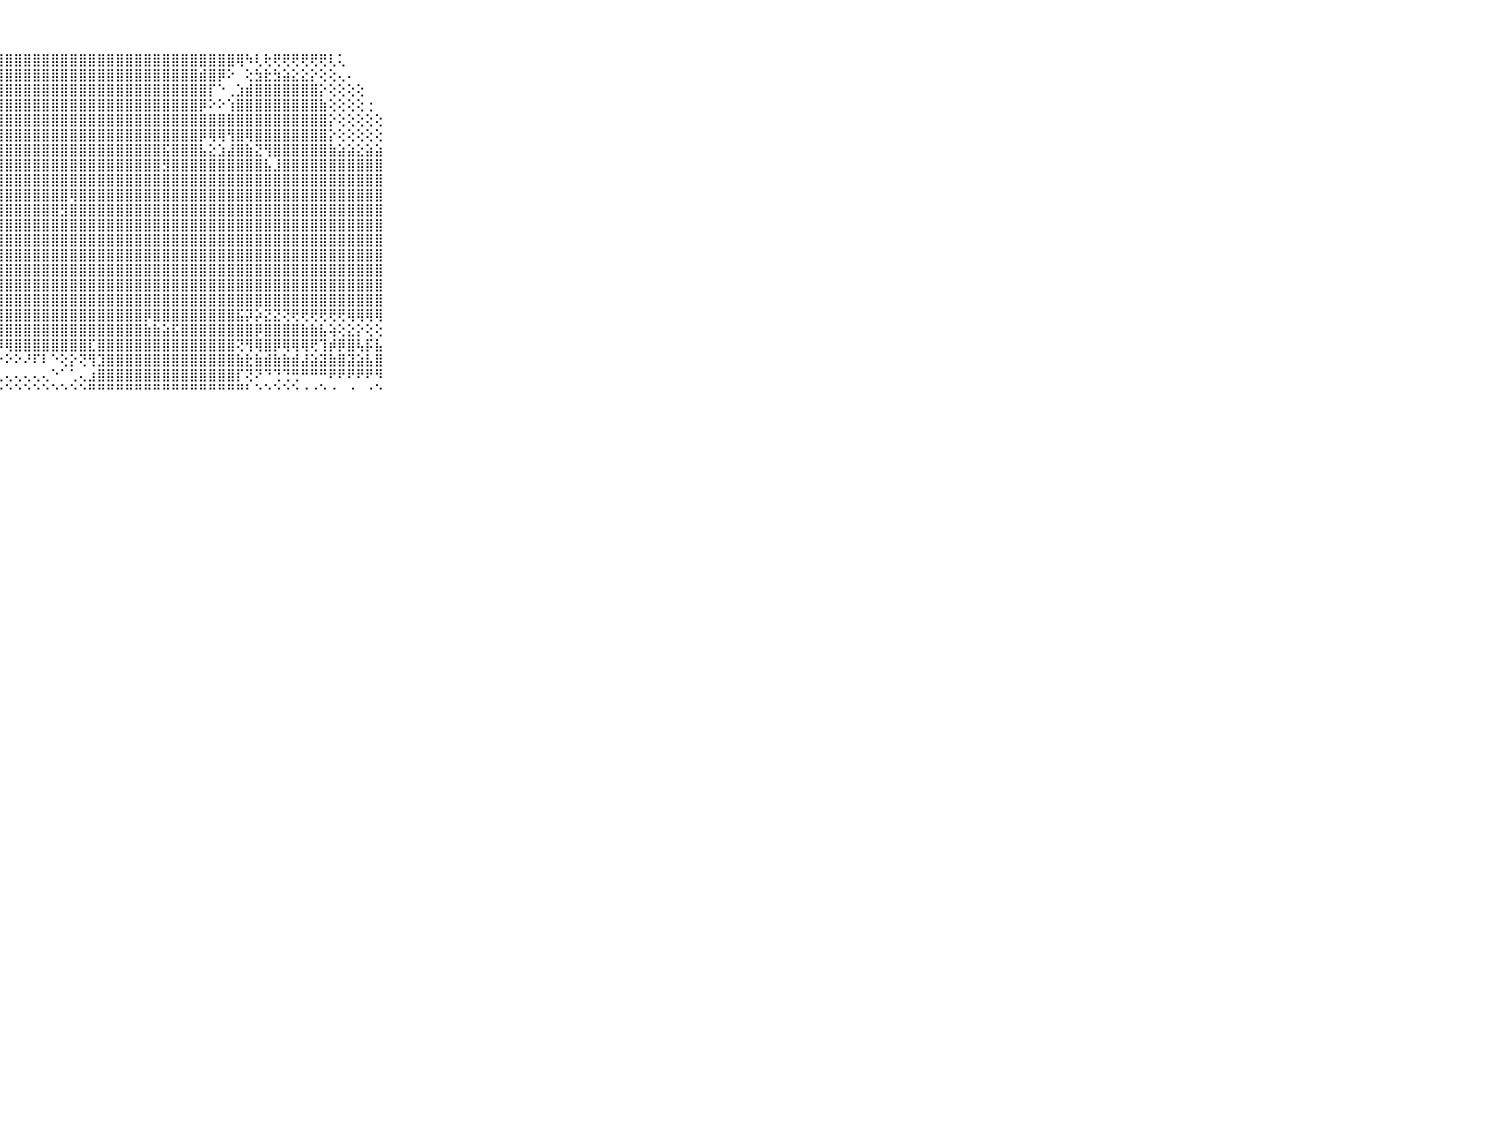

⠀⠀⠀⠀⠀⠀⠀⠀⠀⠀⠀⠀⢐⠅⢄⠐⢑⠻⣿⣿⣿⣿⣿⣿⣿⣿⣿⣿⣿⣿⣿⣿⣿⣿⣿⣿⣿⣿⣿⣿⣿⣿⣿⣿⣿⣿⣿⣿⣿⣿⣿⣿⣿⢿⠳⢇⢗⢟⢟⢟⢟⢟⢟⢇⢅⠀⠀⠀⠀⠀⠀⠀⠀⠀⠀⠀⠀⠀⠀⠀⠀
⠀⠀⠀⠀⠀⠀⠀⠀⠀⠀⠀⠀⢕⢕⢕⢕⢕⡕⢜⢿⣿⣿⣿⣿⣿⣿⣿⣿⣿⣿⣿⣿⣿⣿⣿⣿⣿⣿⣿⣿⣿⣿⣿⣿⣿⣿⣿⣿⣿⣾⣿⡿⠕⠀⢕⣳⣗⣳⣵⣕⣕⡕⢕⢕⢄⠄⠀⠀⠀⠀⠀⠀⠀⠀⠀⠀⠀⠀⠀⠀⠀
⠀⠀⠀⠀⠀⠀⠀⠀⠀⠀⠀⠀⢕⢕⢕⢕⣾⣿⡕⢜⢿⣿⣿⣿⣿⣿⣿⣿⣿⣿⣿⣿⣿⣿⣿⣿⣿⣿⣿⣿⣿⣿⣿⣿⣿⣿⣿⣿⣿⣿⡏⠑⢀⣱⣾⣿⣿⣿⣿⣿⣿⣿⡕⢕⢕⢕⢕⠀⠀⠀⠀⠀⠀⠀⠀⠀⠀⠀⠀⠀⠀
⠀⠀⠀⠀⠀⠀⠀⠀⠀⠀⠀⢄⣕⣕⣕⣸⣿⣿⣷⣵⢜⣿⣿⣿⣿⣿⣿⣿⣿⣿⣿⣿⣿⣿⣿⣿⣿⣿⣿⣿⣿⣿⣿⣿⣿⣿⣿⣿⣿⡿⠕⠕⢱⣿⣿⣿⣿⣿⣿⣿⣿⣿⣷⢕⢕⢕⢕⢐⠀⠀⠀⠀⠀⠀⠀⠀⠀⠀⠀⠀⠀
⠀⠀⠀⠀⠀⠀⠀⠀⠀⠀⠀⢸⣿⣿⣿⣿⣿⣿⣿⣿⣿⣿⣿⣿⣿⣿⣿⣿⣿⣿⣿⣿⣿⣿⣿⣿⣿⣿⣿⣿⣿⣿⣿⣿⣿⣿⣿⣿⣿⣿⣿⣿⣿⣿⣿⣿⣿⣿⣿⣿⣿⣿⣿⡕⢕⢕⢕⢕⢕⠀⠀⠀⠀⠀⠀⠀⠀⠀⠀⠀⠀
⠀⠀⠀⠀⠀⠀⠀⠀⠀⠀⠀⢸⣿⣿⣿⣿⣿⣿⣿⣿⣿⣿⣿⣿⣿⣿⣿⣿⣿⣿⣿⣿⣿⣿⣿⣿⣿⣿⣿⣿⣿⣿⣿⣿⣿⣿⣿⣿⣿⡿⢿⢿⢻⣿⢿⣿⣿⣿⣿⣿⣿⣿⣿⡕⢕⢕⢕⢕⢕⠀⠀⠀⠀⠀⠀⠀⠀⠀⠀⠀⠀
⠀⠀⠀⠀⠀⠀⠀⠀⠀⠀⠀⢸⣿⣿⣿⣿⣿⣿⣿⣿⣿⣿⣿⣿⣿⣿⣿⣿⣿⣿⣿⣿⣿⣿⣿⣿⣿⣿⣿⣿⣿⣿⣿⣿⣿⣯⣿⣿⣿⣧⣕⣱⣼⣿⣷⣝⢻⣿⣿⣿⣿⣿⣿⣷⣵⣵⣕⣵⣵⠀⠀⠀⠀⠀⠀⠀⠀⠀⠀⠀⠀
⠀⠀⠀⠀⠀⠀⠀⠀⠀⠀⠀⢸⣿⣿⣿⣿⣿⣿⣿⣿⣿⣿⣿⣿⣿⣿⣿⣿⣿⣿⣿⣿⣿⣿⣿⣿⣿⣿⣿⣿⣿⣿⣿⣿⣿⣻⣿⣿⣿⣿⣿⣿⣿⣿⣿⣿⣧⣸⣿⣿⣿⣿⣿⣿⣿⣿⣿⣿⣿⠀⠀⠀⠀⠀⠀⠀⠀⠀⠀⠀⠀
⠀⠀⠀⠀⠀⠀⠀⠀⠀⠀⠀⢸⣿⣿⣿⣿⣿⣿⣿⣿⣿⣿⣿⣿⣿⣿⣿⣿⣿⣿⣿⣿⣿⣿⣿⣿⣿⣿⣿⣿⣿⣿⣿⣿⣿⣿⣿⣿⣿⣿⣿⣿⣿⣿⣿⣿⣿⣿⣿⣿⣿⣿⣿⣿⣿⣿⣿⣿⣿⠀⠀⠀⠀⠀⠀⠀⠀⠀⠀⠀⠀
⠀⠀⠀⠀⠀⠀⠀⠀⠀⠀⠀⢸⣿⣿⣿⣿⣿⣿⣿⣿⣿⣿⣿⣿⣿⣿⣿⣿⣿⣿⣿⣿⣿⣿⣿⢿⣿⣿⣿⣿⣿⣿⣿⣿⣿⣿⣿⣿⣿⣿⣿⣿⣿⣿⣿⣿⣿⣿⣿⣿⣿⣿⣿⣿⣿⣿⣿⣿⣿⠀⠀⠀⠀⠀⠀⠀⠀⠀⠀⠀⠀
⠀⠀⠀⠀⠀⠀⠀⠀⠀⠀⠀⢸⣿⣿⣿⣿⣿⣿⣿⣿⣿⣿⣿⣿⣿⣻⣿⣿⣿⣿⣿⣿⣿⣿⣻⣿⣿⣿⣿⣿⣿⣿⣿⣿⣿⣿⣿⣿⣿⣿⣿⣿⣿⣿⣿⣿⣿⣿⣿⣿⣿⣿⣿⣿⣿⣿⣿⣿⣿⠀⠀⠀⠀⠀⠀⠀⠀⠀⠀⠀⠀
⠀⠀⠀⠀⠀⠀⠀⠀⠀⠀⠀⢸⣿⣿⣿⣿⣿⣿⣿⣿⣿⣻⣿⣿⣿⣿⣿⣿⣿⣿⣿⣿⣿⣿⣿⣿⣿⣿⣿⣿⣿⣿⣿⣿⣿⣿⣿⣿⣿⣿⣿⣿⣿⣿⣿⣿⣿⣿⣿⣿⣿⣿⣿⣿⣿⣿⣿⣿⣿⠀⠀⠀⠀⠀⠀⠀⠀⠀⠀⠀⠀
⠀⠀⠀⠀⠀⠀⠀⠀⠀⠀⠀⢸⣿⣿⣿⣿⣿⣿⣿⣿⣿⣿⣿⢿⣿⣿⣿⣿⣿⣿⣿⣿⣿⣿⣿⣿⣿⣿⣿⣿⣿⣿⣿⣿⣿⣿⣿⣿⣿⣿⣿⣿⣿⣿⣿⣿⣿⣿⣿⣿⣿⣿⣿⣿⣿⣿⣿⣿⣿⠀⠀⠀⠀⠀⠀⠀⠀⠀⠀⠀⠀
⠀⠀⠀⠀⠀⠀⠀⠀⠀⠀⠀⢸⣿⣿⣿⣿⣿⣿⣿⣿⣿⣿⣿⣿⣿⣿⣿⣿⣿⣿⣿⣿⣿⣿⣿⣿⣿⣿⣿⣿⣿⣿⣿⣿⣿⣿⣿⣿⣿⣿⣿⣿⣿⣿⣿⣿⣿⣿⣿⣿⣿⣿⣿⣿⣿⣿⣿⣿⣿⠀⠀⠀⠀⠀⠀⠀⠀⠀⠀⠀⠀
⠀⠀⠀⠀⠀⠀⠀⠀⠀⠀⠀⢸⣿⣿⣿⣿⣿⣿⣿⣿⣿⣿⣿⣿⣿⣿⣿⣿⣿⣿⣿⣿⣿⣿⣿⣿⣿⣿⣿⣿⣿⣿⣿⣿⣿⣿⣿⣿⣿⣿⣿⣿⣿⣿⣿⣿⣿⣿⣿⣿⣿⣿⣿⣿⣿⣿⣿⣿⣿⠀⠀⠀⠀⠀⠀⠀⠀⠀⠀⠀⠀
⠀⠀⠀⠀⠀⠀⠀⠀⠀⠀⠀⢸⣿⣿⣿⣿⣿⣿⣿⣿⣿⣿⣿⣿⣿⣿⣿⣿⣿⣿⣿⣿⣿⣿⣿⣿⣿⣿⣿⣿⣿⣿⣿⣿⣿⣿⣿⣿⣿⣿⣿⣿⣿⣿⣿⣿⣿⣿⣿⣿⣿⣿⣿⣿⣿⣿⣿⣿⣿⠀⠀⠀⠀⠀⠀⠀⠀⠀⠀⠀⠀
⠀⠀⠀⠀⠀⠀⠀⠀⠀⠀⠀⠸⢿⣿⣿⣿⣿⣿⣿⣿⣿⣿⣿⣿⣿⣿⣿⣿⣿⣿⣿⣿⣿⣿⣿⣿⣿⣿⣿⣿⣿⣿⣿⣿⣿⣿⣿⣿⣿⣿⣿⣿⣿⣿⣿⣿⣿⣿⣿⣿⣿⣿⣿⣿⣿⣿⣿⣿⣿⠀⠀⠀⠀⠀⠀⠀⠀⠀⠀⠀⠀
⠀⠀⠀⠀⠀⠀⠀⠀⠀⠀⠀⠀⢕⢕⢕⢕⢜⢝⢝⢝⢟⢻⣿⣿⣿⣿⣿⣿⣿⣿⣿⣿⣿⣿⣿⣿⣿⣿⣿⣿⣿⣿⣿⡿⣿⣿⣿⣿⣿⣿⣿⣿⣿⣯⡽⡵⣝⣝⢝⢟⢟⢟⢟⢟⢟⢿⢿⢿⢿⠀⠀⠀⠀⠀⠀⠀⠀⠀⠀⠀⠀
⠀⠀⠀⠀⠀⠀⠀⠀⠀⠀⠀⢔⢕⢕⢕⢵⢕⢕⢕⠕⠕⠕⢿⣿⣿⣿⣿⣿⣿⣿⣿⣿⣿⣿⣿⣿⣿⣿⣿⣿⣿⣿⣿⣷⣷⣵⣯⣿⣿⣿⣿⣿⣿⣿⣿⡿⣿⣿⣿⣿⣷⣷⣧⢵⢕⣕⡕⢕⢕⠀⠀⠀⠀⠀⠀⠀⠀⠀⠀⠀⠀
⠀⠀⠀⠀⠀⠀⠀⠀⠀⠀⠀⢠⣵⣵⣵⣵⣵⣵⣕⢕⣄⣄⣸⣿⣿⣿⣿⡿⢿⣿⣿⣿⣿⣿⣿⣿⣿⣏⣿⣿⣿⣿⣿⣿⣿⣿⣿⣿⣿⣿⣿⣿⣿⢝⢻⢿⣿⡿⢿⢿⢿⢟⢹⡾⡿⣿⢧⡯⣧⠀⠀⠀⠀⠀⠀⠀⠀⠀⠀⠀⠀
⠀⠀⠀⠀⠀⠀⠀⠀⠀⠀⠀⠈⠙⠙⠙⠙⠙⠙⠙⠙⠋⠙⠑⠘⠝⠙⠕⠕⠕⠕⠜⠏⠇⠑⢕⡕⢝⢻⣹⣿⣿⣿⣿⣿⣿⣿⣿⣿⣿⣿⣿⣿⣿⣷⣗⣷⣾⣷⣷⣾⣼⣵⣽⣷⣿⣽⣵⣧⣿⠀⠀⠀⠀⠀⠀⠀⠀⠀⠀⠀⠀
⠀⠀⠀⠀⠀⠀⠀⠀⠀⠀⠀⠀⢕⢕⢕⢕⢔⢔⢔⢔⢔⢄⢔⢔⢔⢄⢄⢄⢄⢄⢄⢄⢄⠑⠁⢁⢄⣰⣿⣿⣿⣿⣿⣿⣿⣿⣿⣿⣿⣿⣿⣿⣿⡏⢝⠝⠙⢙⢙⢛⠛⠛⠛⠟⠟⠟⠟⠟⠻⠀⠀⠀⠀⠀⠀⠀⠀⠀⠀⠀⠀
⠀⠀⠀⠀⠀⠀⠀⠀⠀⠀⠀⠀⠑⠑⠑⠑⠑⠑⠑⠑⠑⠑⠑⠑⠑⠑⠑⠑⠑⠑⠑⠑⠑⠑⠑⠑⠑⠛⠛⠛⠛⠛⠛⠛⠛⠛⠛⠛⠛⠛⠛⠛⠛⠛⠃⠑⠑⠑⠑⠑⠐⠐⠑⠐⠀⠐⠀⠐⠑⠀⠀⠀⠀⠀⠀⠀⠀⠀⠀⠀⠀